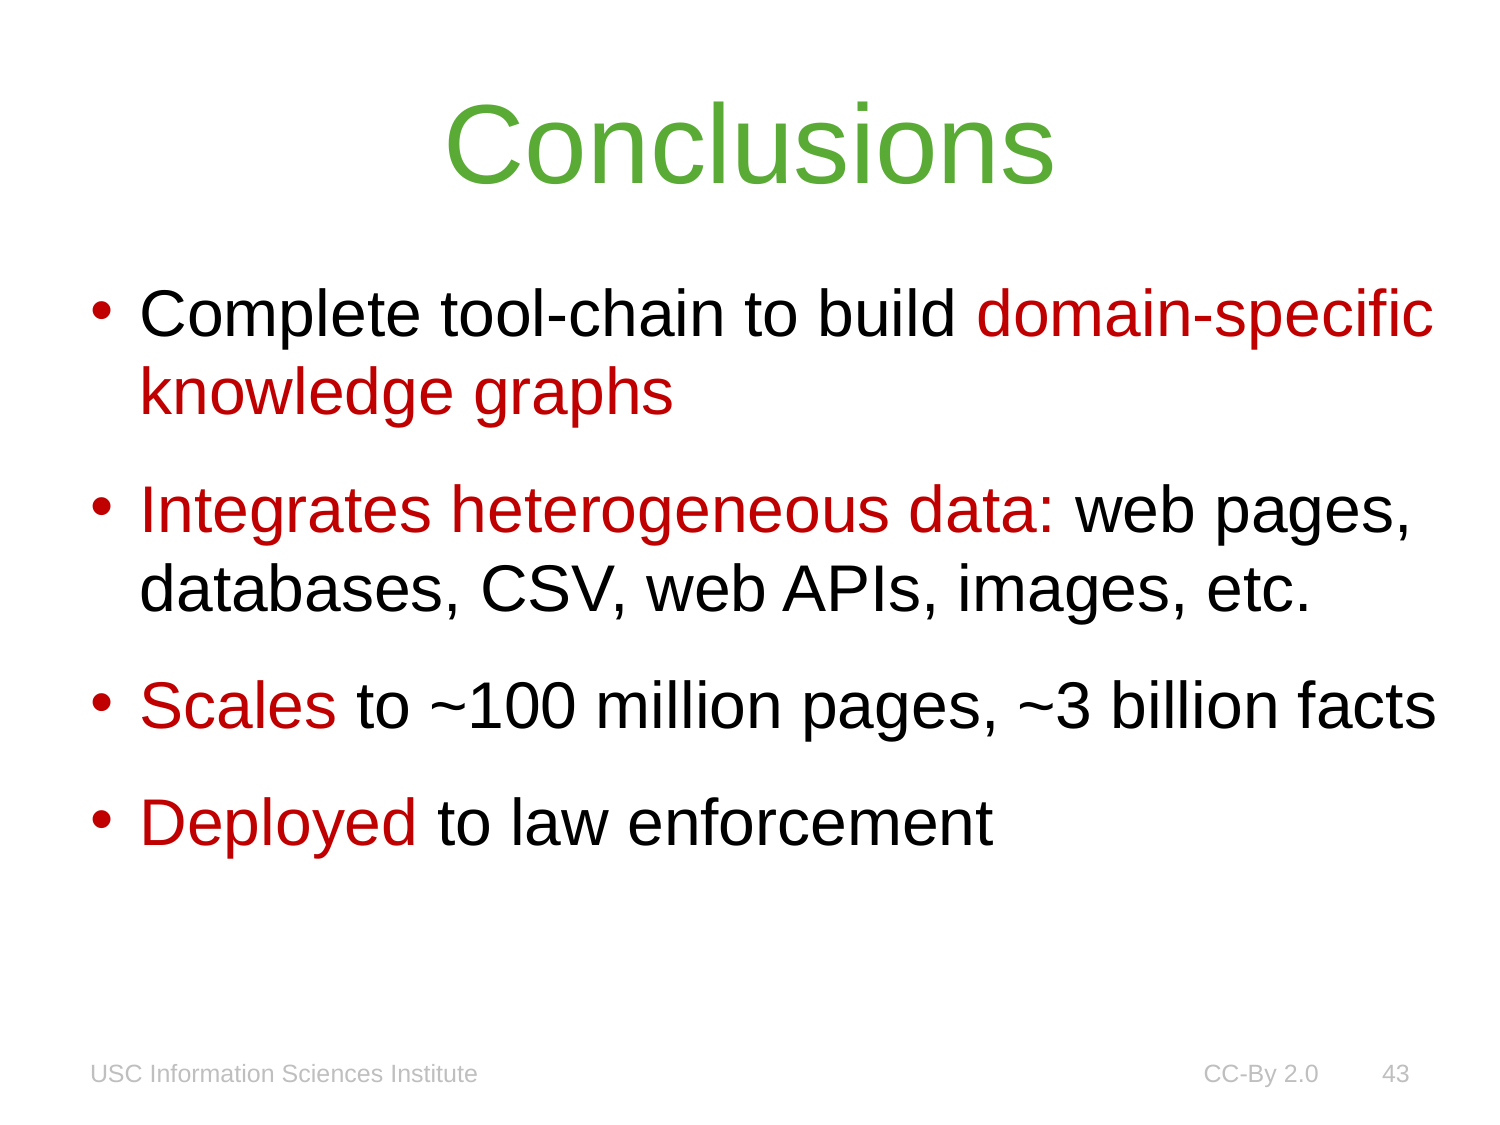

# Conclusions
Complete tool-chain to build domain-specific knowledge graphs
Integrates heterogeneous data: web pages, databases, CSV, web APIs, images, etc.
Scales to ~100 million pages, ~3 billion facts
Deployed to law enforcement

USC Information Sciences Institute
CC-By 2.0         43